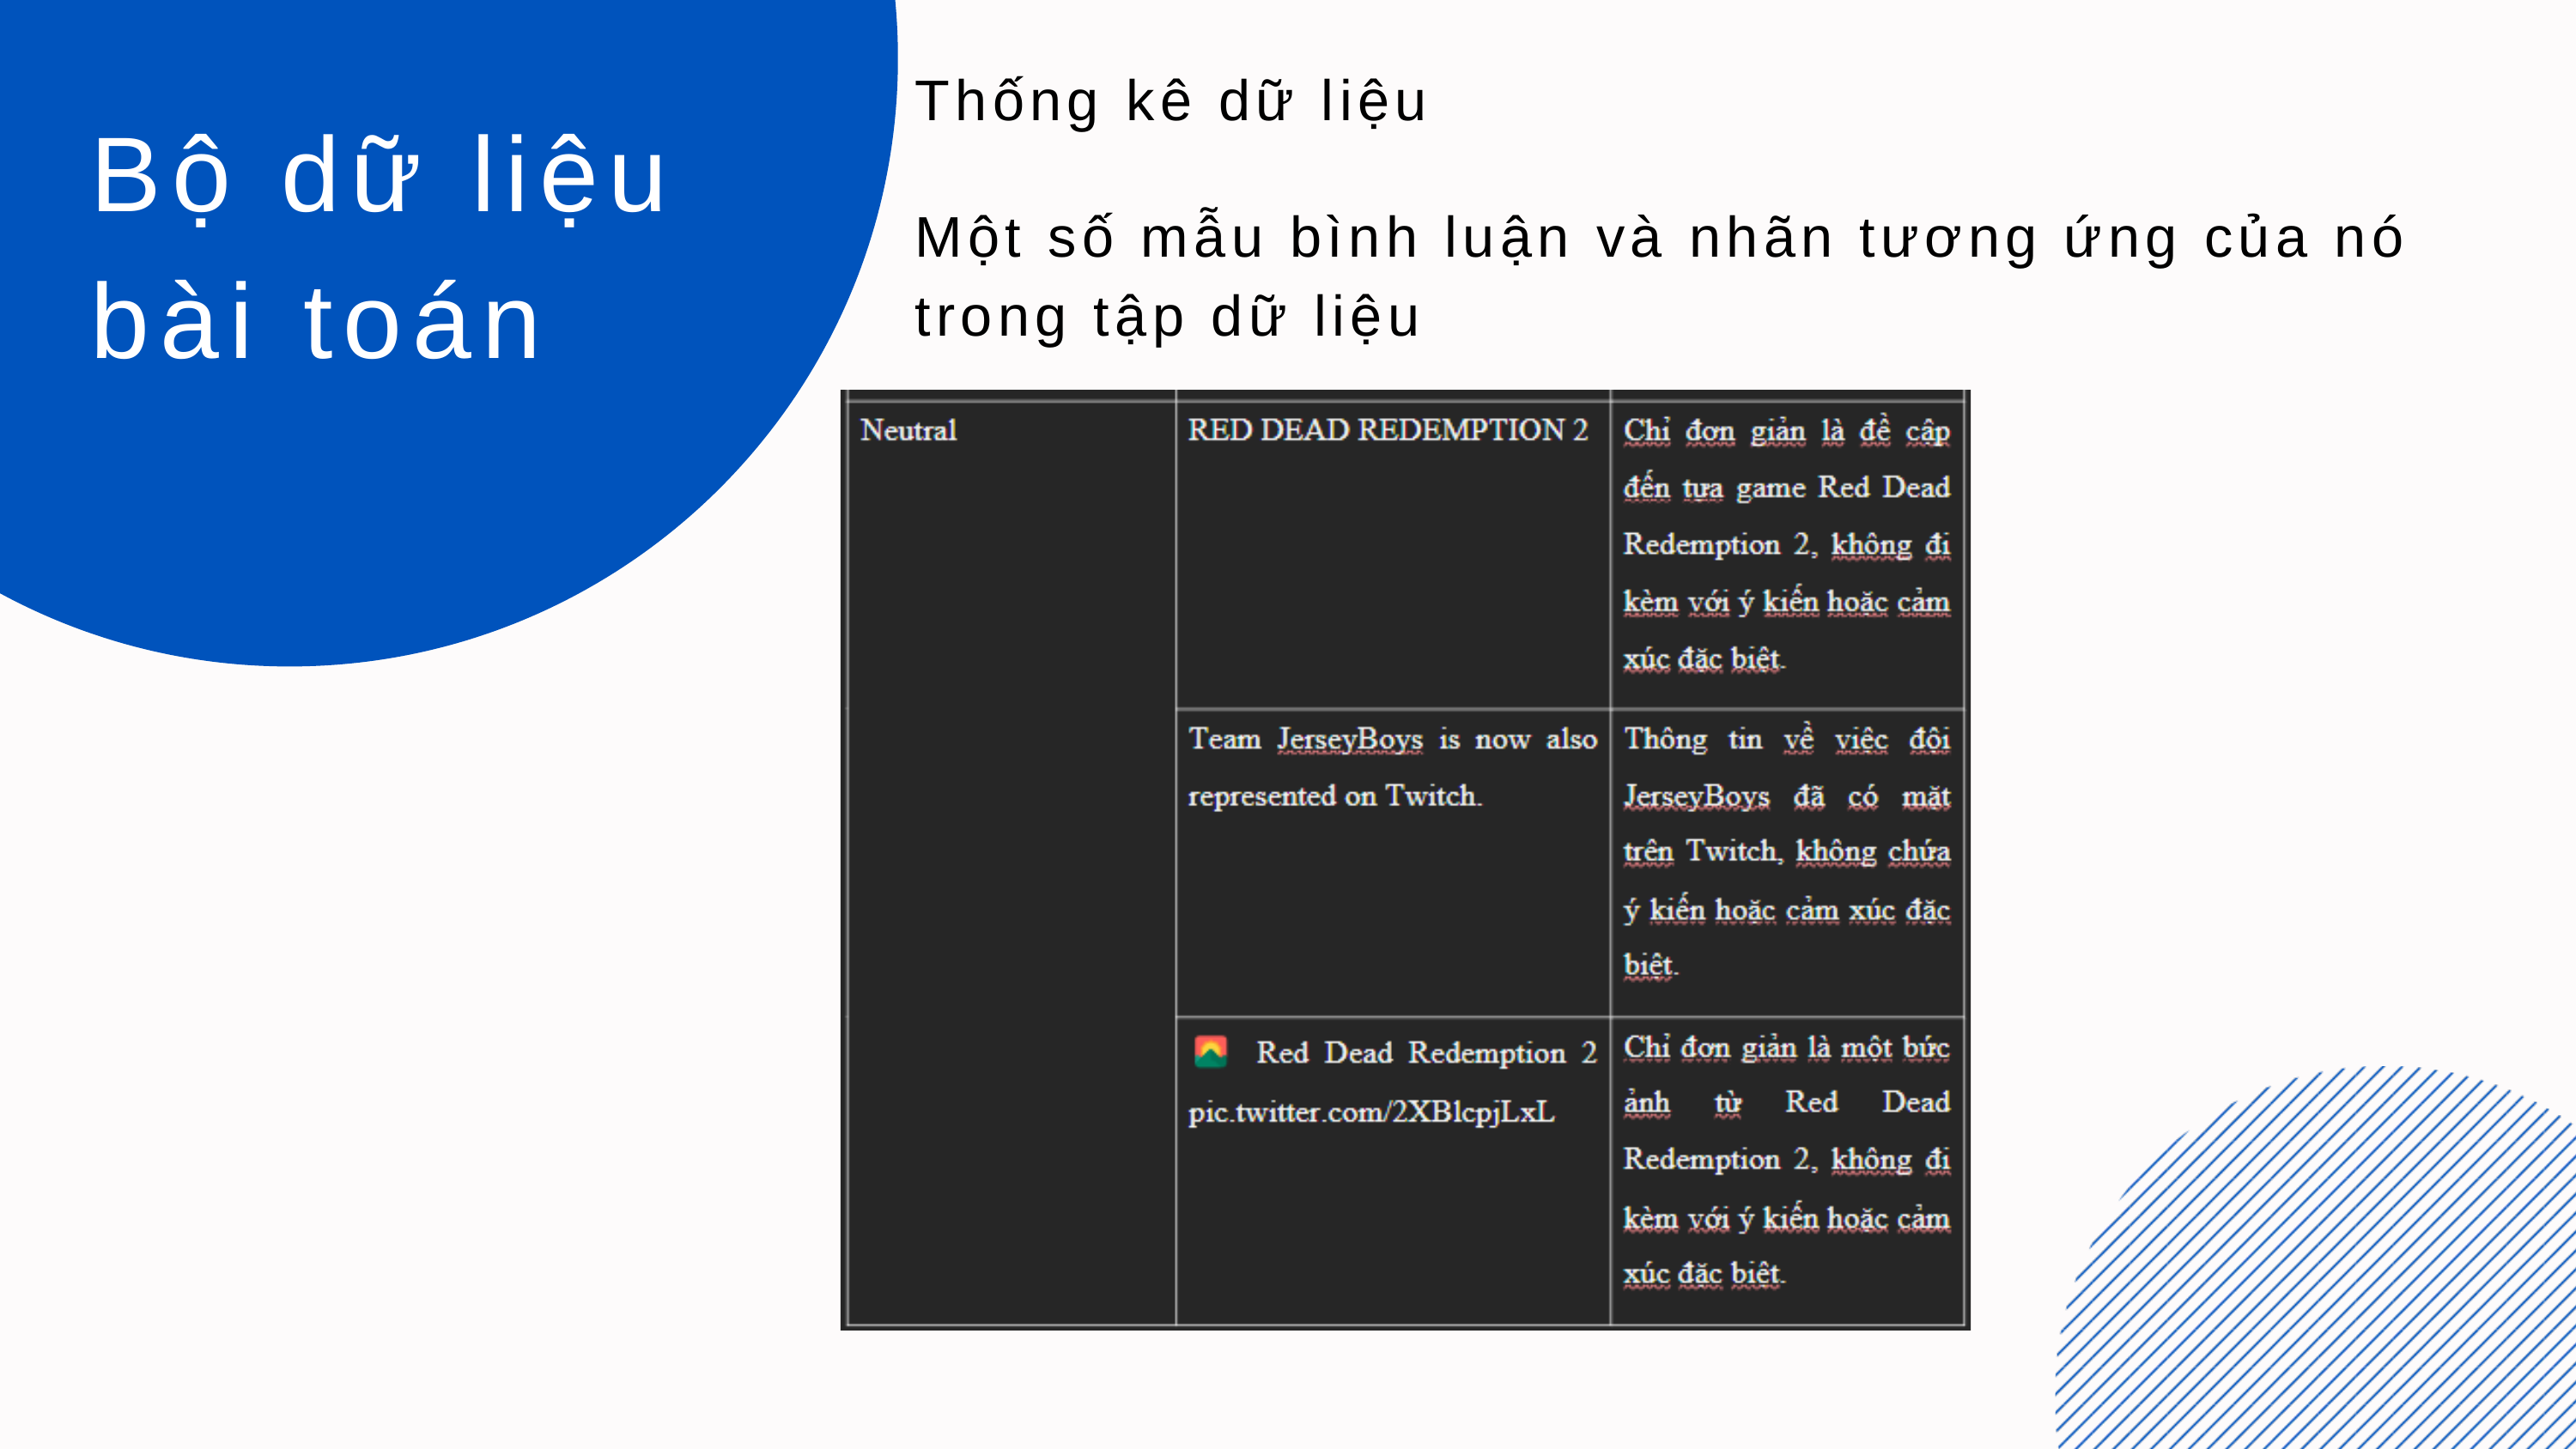

Thống kê dữ liệu
Bộ dữ liệu bài toán
Một số mẫu bình luận và nhãn tương ứng của nó trong tập dữ liệu